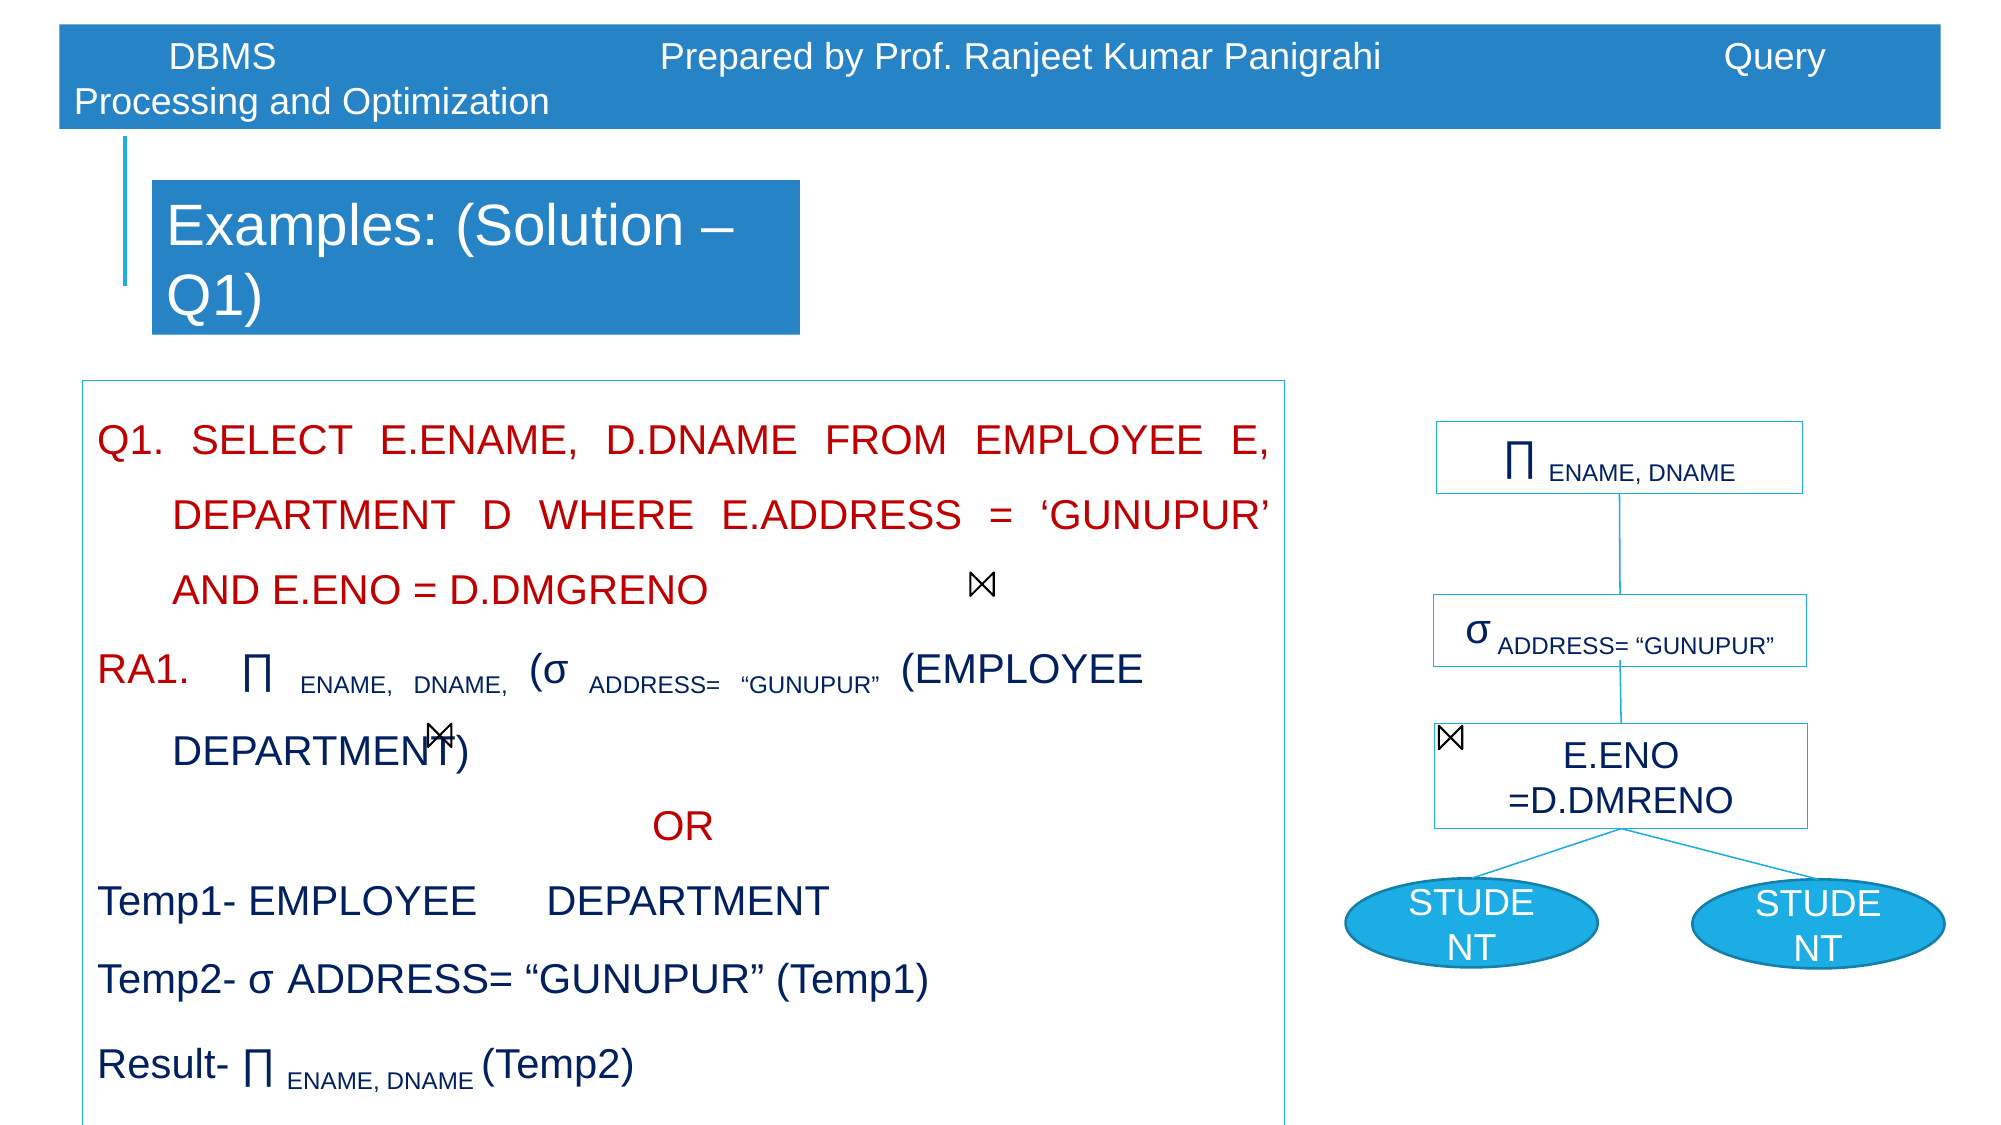

DBMS 		             Prepared by Prof. Ranjeet Kumar Panigrahi			Query Processing and Optimization
Examples: (Solution – Q1)
Q1. SELECT E.ENAME, D.DNAME FROM EMPLOYEE E, DEPARTMENT D WHERE E.ADDRESS = ‘GUNUPUR’ AND E.ENO = D.DMGRENO
RA1.  ∏ ENAME, DNAME, (σ ADDRESS= “GUNUPUR” (EMPLOYEE      DEPARTMENT)
OR
Temp1- EMPLOYEE      DEPARTMENT
Temp2- σ  ADDRESS= “GUNUPUR” (Temp1)
Result- ∏ ENAME, DNAME (Temp2)
The corresponding query tree will be:
∏ ENAME, DNAME

σ ADDRESS= “GUNUPUR”

E.ENO =D.DMRENO

STUDENT
STUDENT